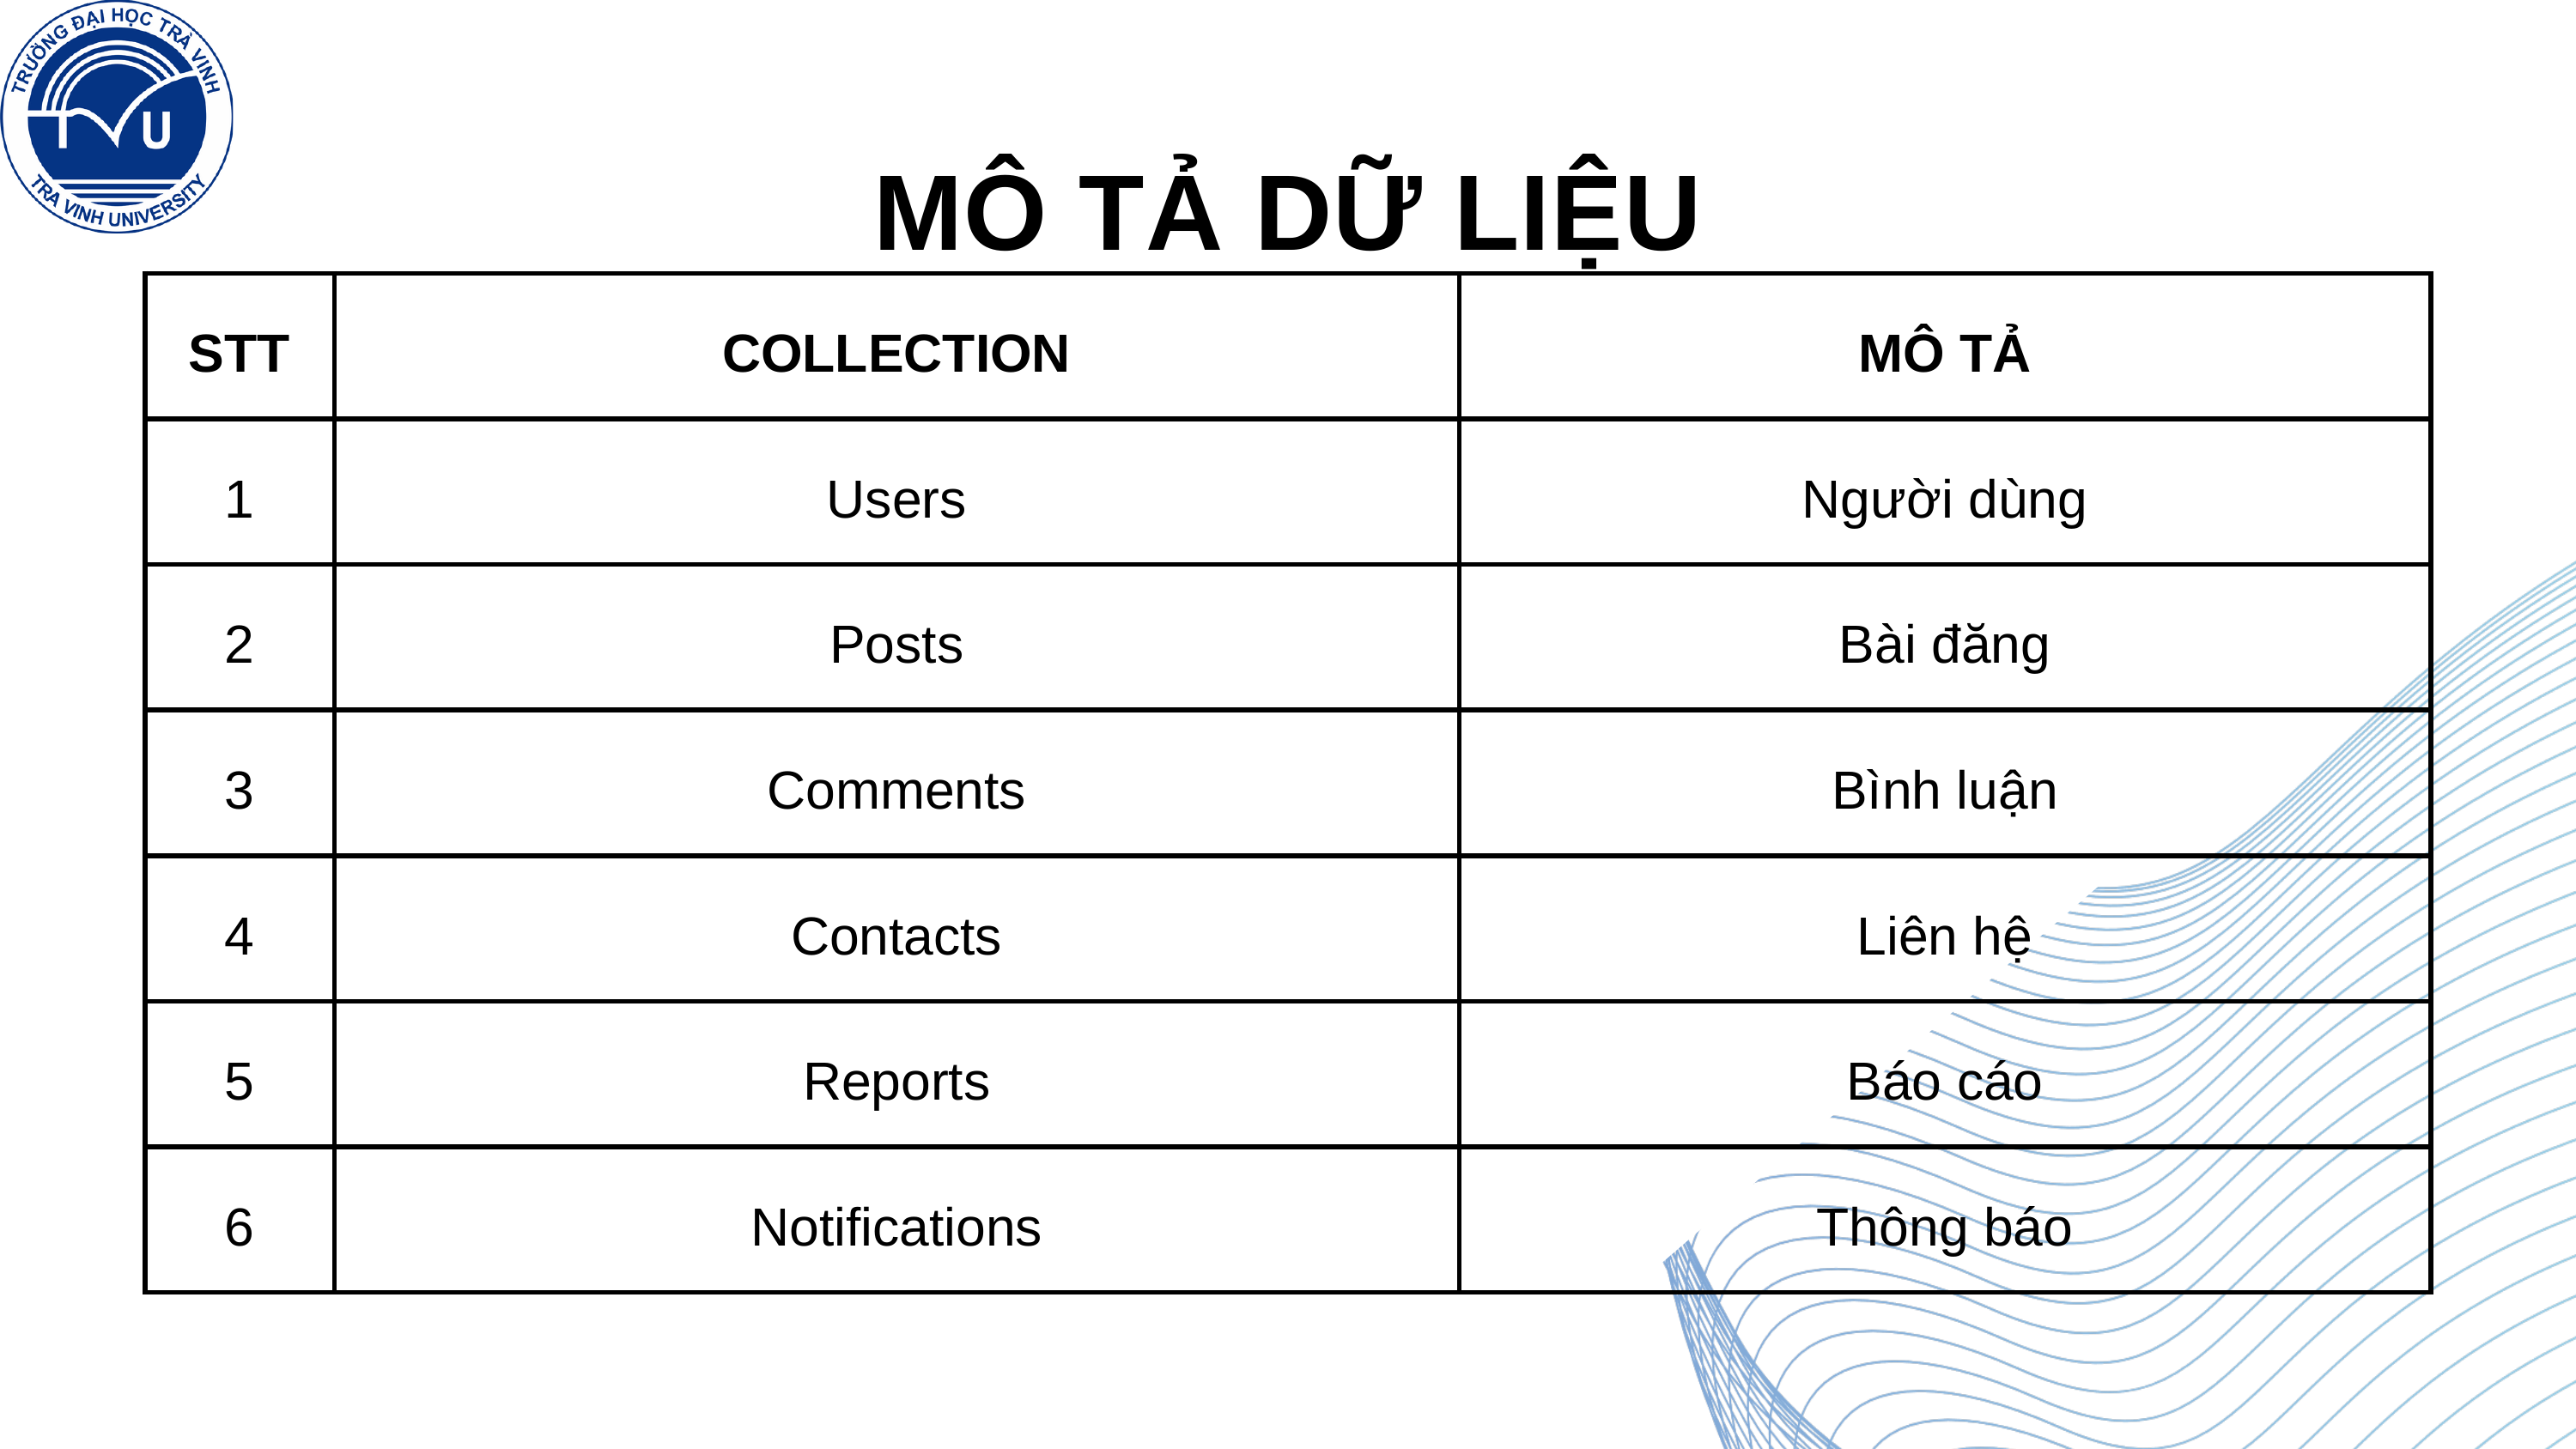

MÔ TẢ DỮ LIỆU
| STT | COLLECTION | MÔ TẢ |
| --- | --- | --- |
| 1 | Users | Người dùng |
| 2 | Posts | Bài đăng |
| 3 | Comments | Bình luận |
| 4 | Contacts | Liên hệ |
| 5 | Reports | Báo cáo |
| 6 | Notifications | Thông báo |